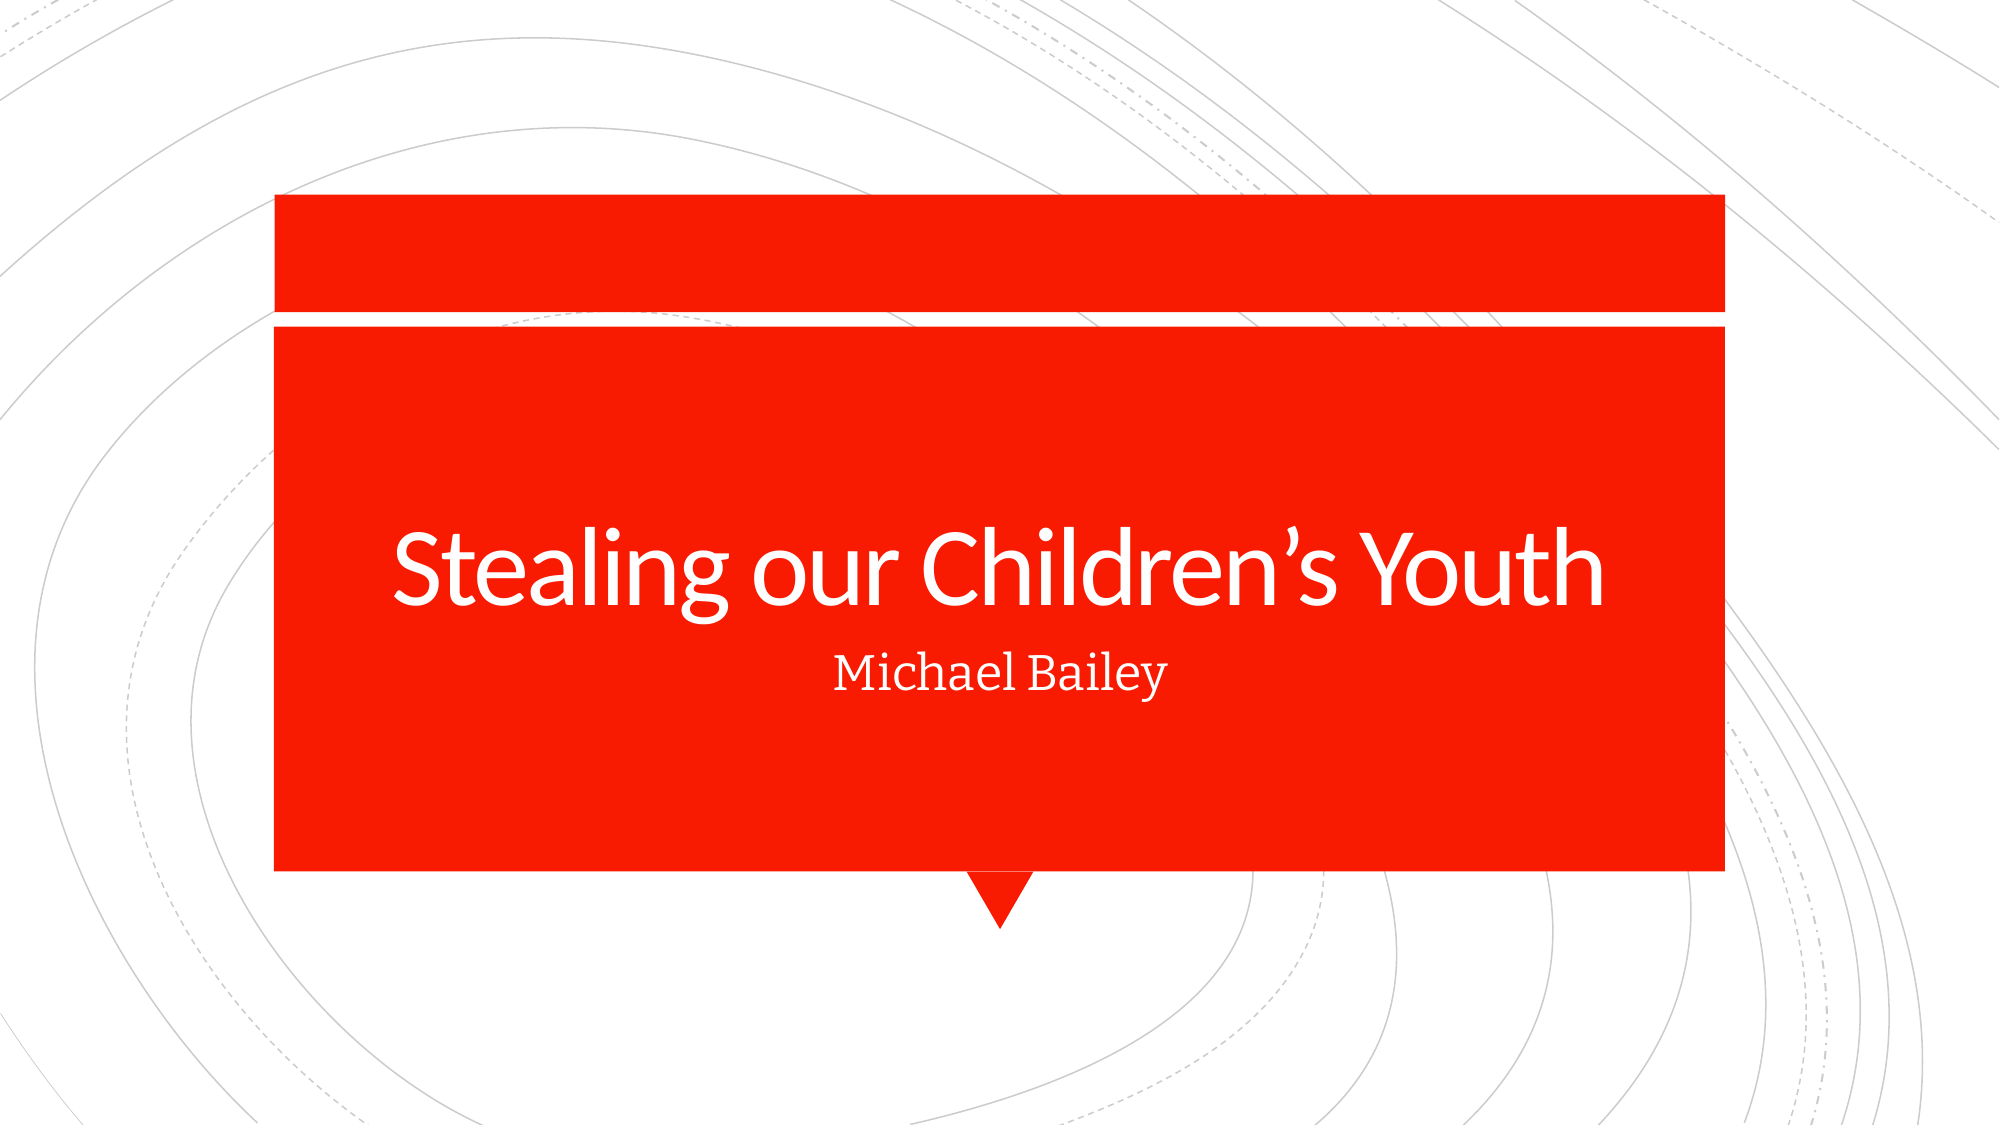

# Stealing our Children’s Youth
Michael Bailey